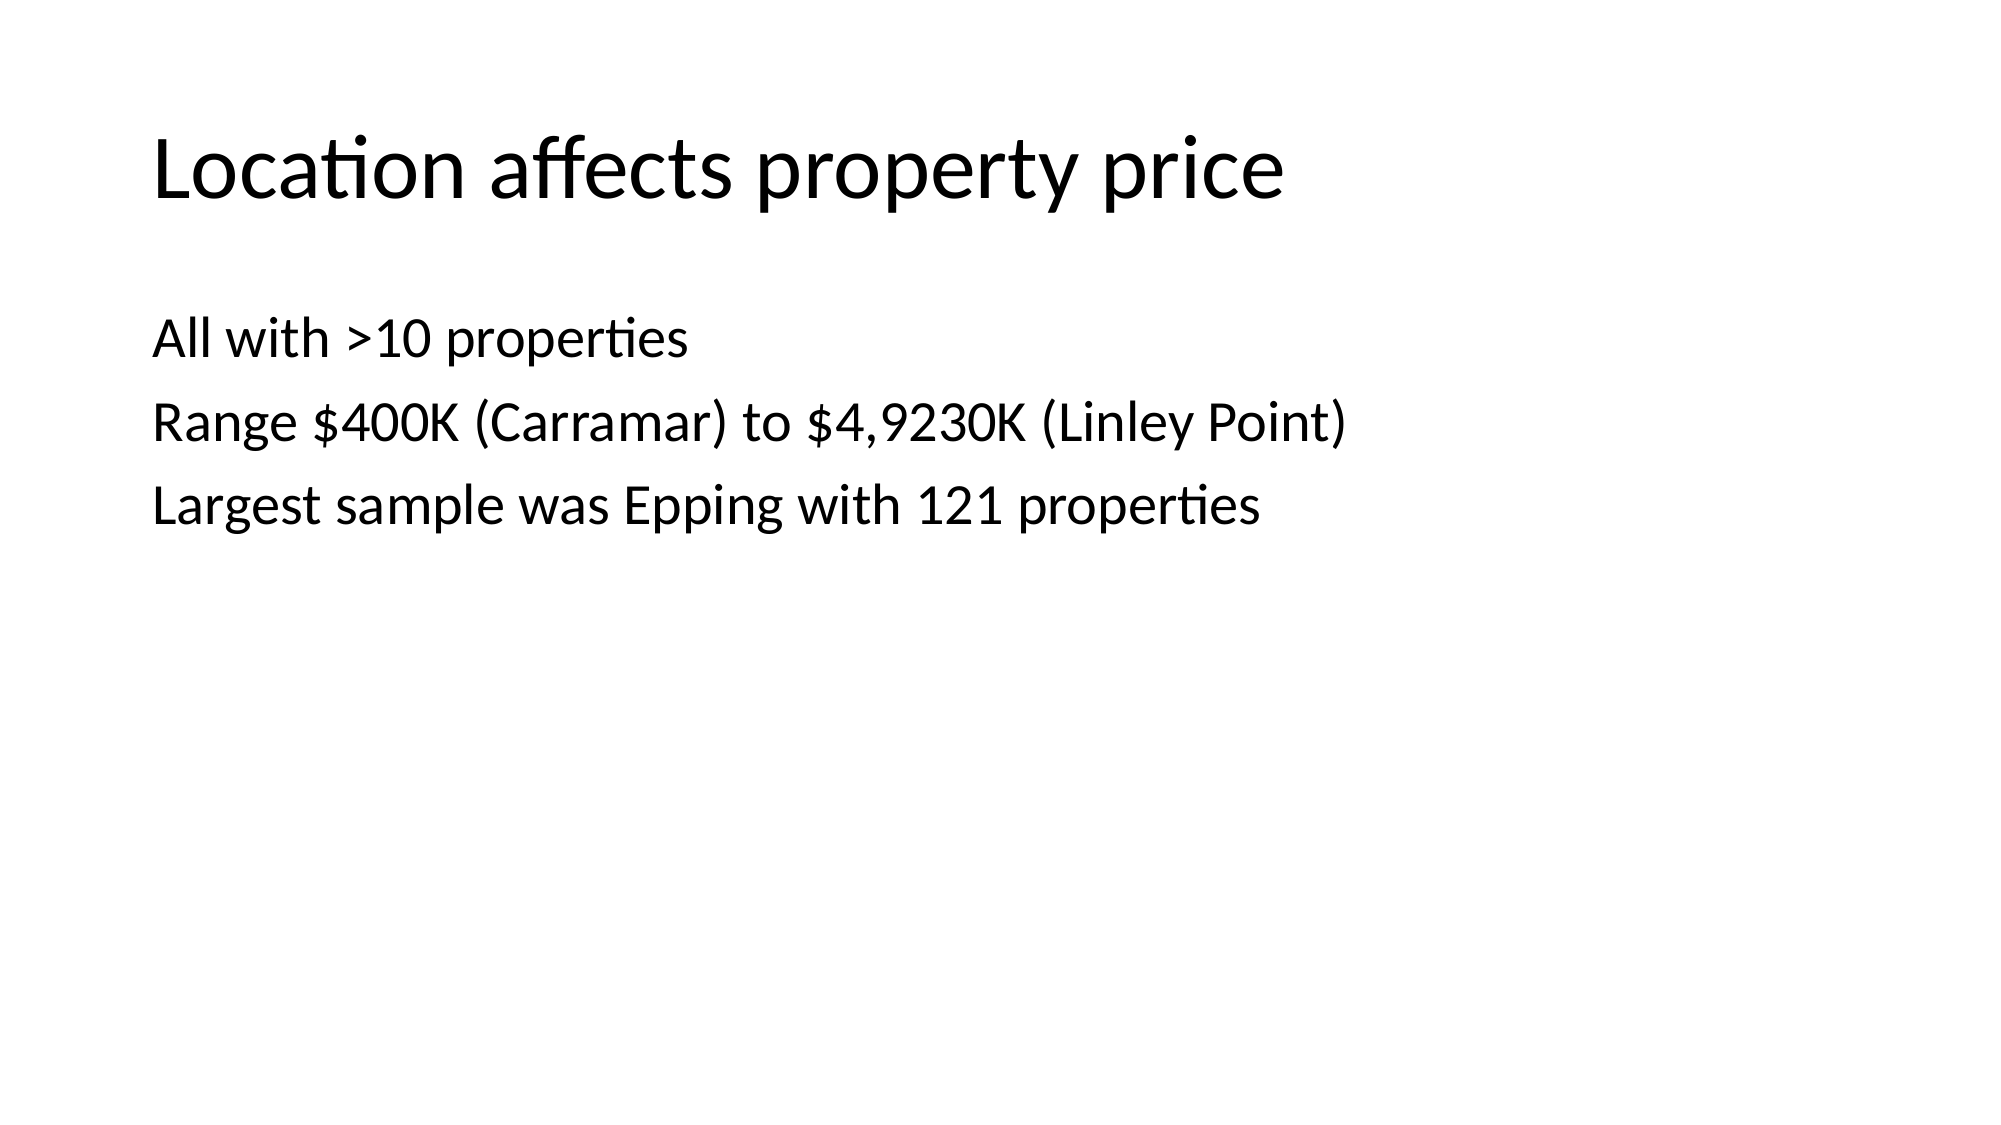

# Location affects property price
All with >10 properties
Range $400K (Carramar) to $4,9230K (Linley Point)
Largest sample was Epping with 121 properties